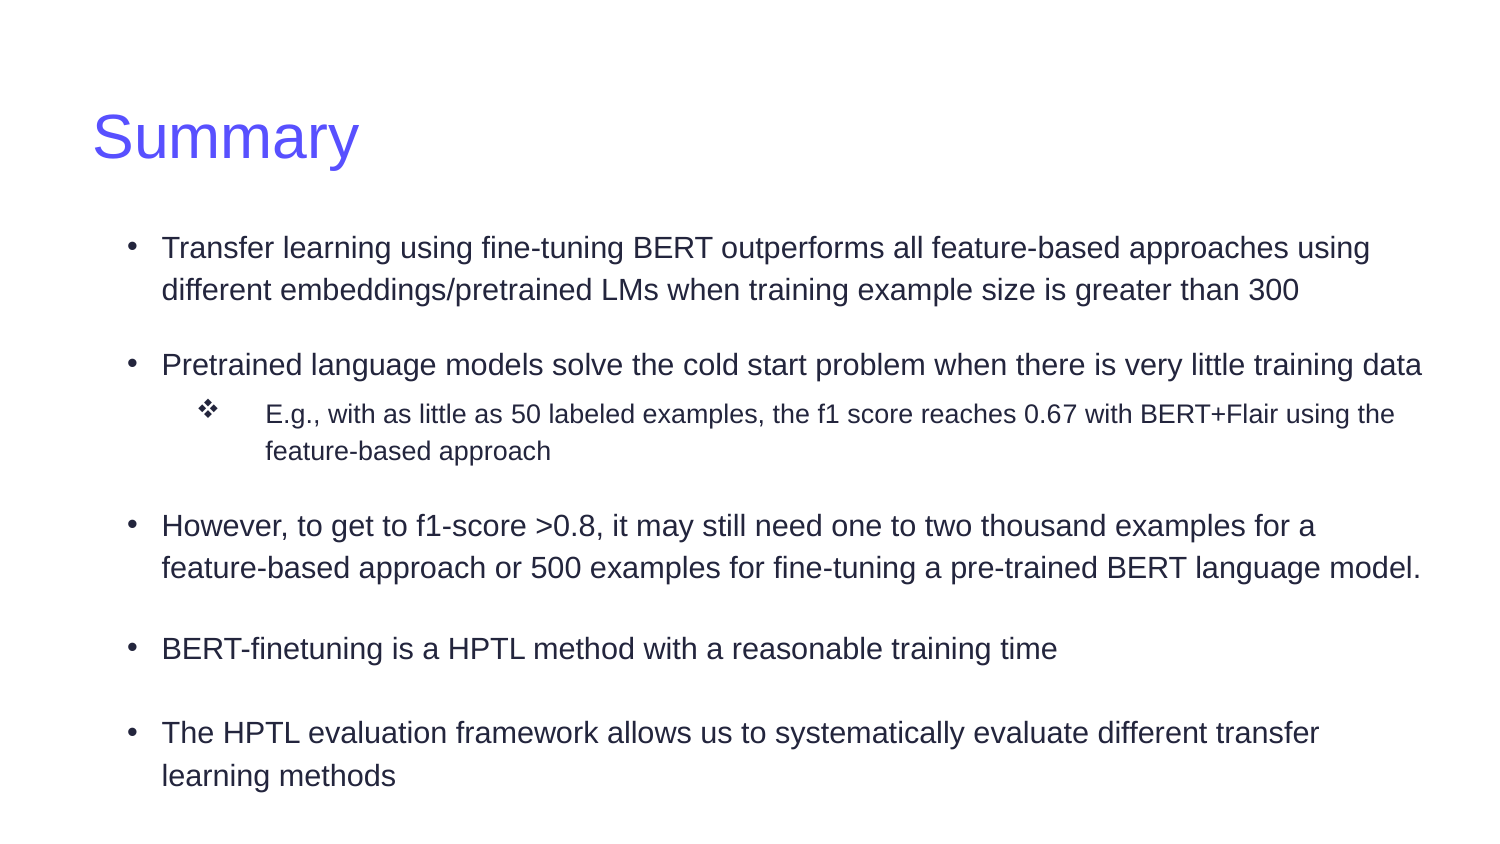

# Summary
Transfer learning using fine-tuning BERT outperforms all feature-based approaches using different embeddings/pretrained LMs when training example size is greater than 300

Pretrained language models solve the cold start problem when there is very little training data
E.g., with as little as 50 labeled examples, the f1 score reaches 0.67 with BERT+Flair using the feature-based approach

However, to get to f1-score >0.8, it may still need one to two thousand examples for a feature-based approach or 500 examples for fine-tuning a pre-trained BERT language model.

BERT-finetuning is a HPTL method with a reasonable training time

The HPTL evaluation framework allows us to systematically evaluate different transfer learning methods
#UnifiedAnalytics #SparkAISummit
26